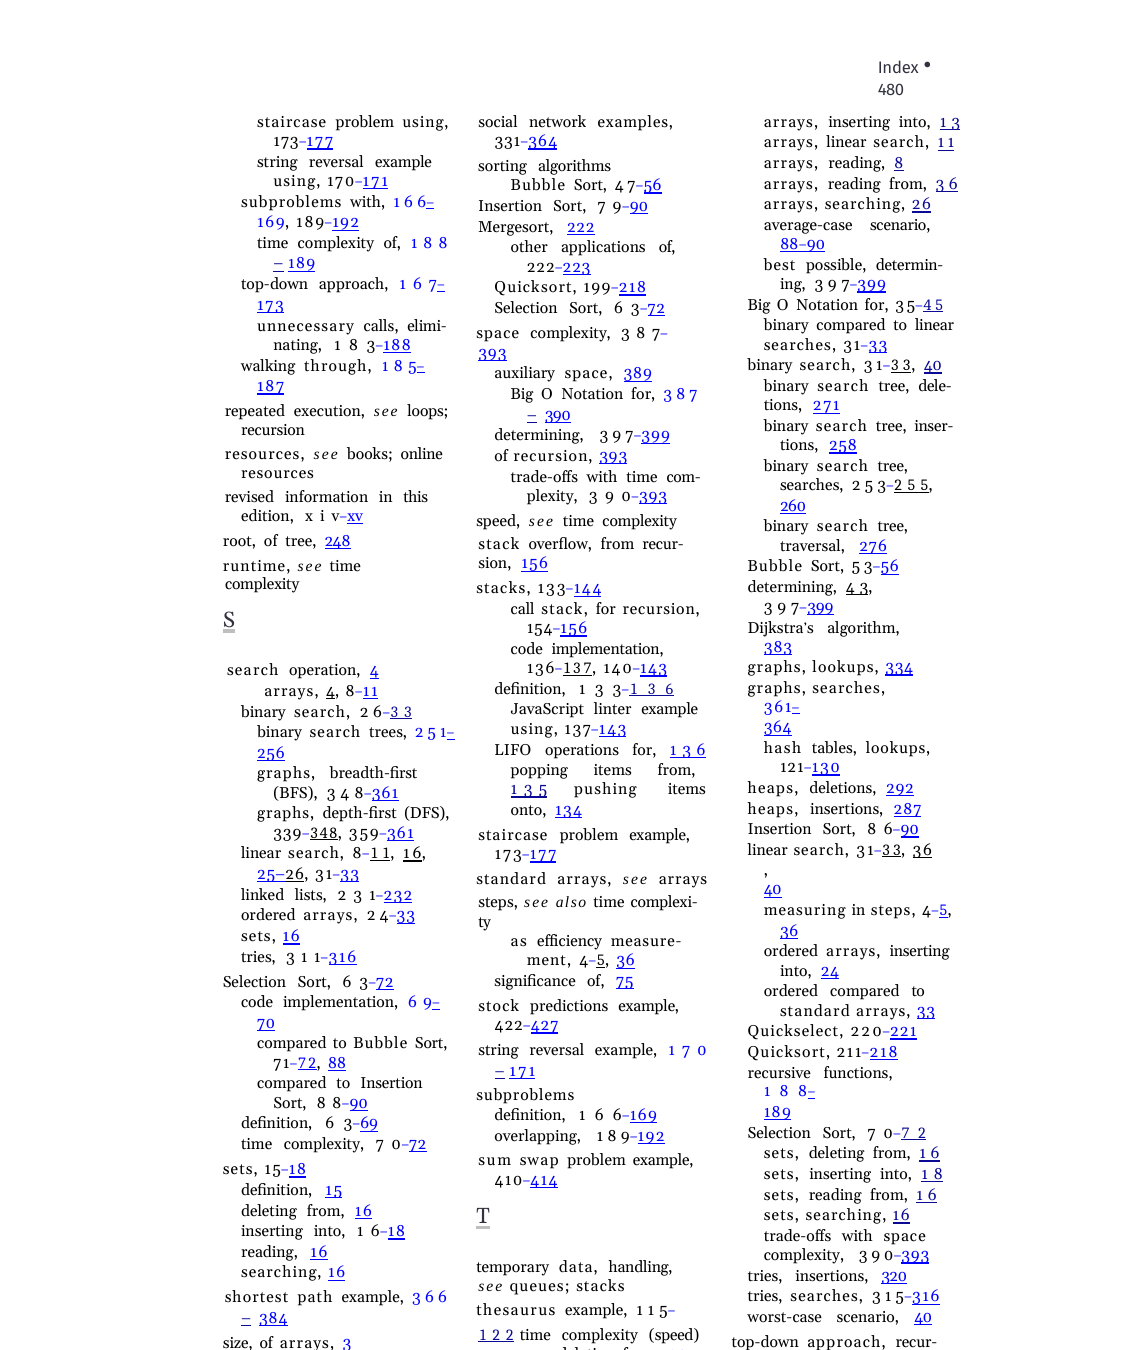

Index • 480
staircase problem using, 173–177
string reversal example using, 170–171
subproblems with, 166–
169, 189–192
time complexity of, 188– 189
top-down approach, 167–
173
unnecessary calls, elimi- nating, 183–188
walking through, 185–
187
repeated execution, see loops; recursion
resources, see books; online resources
revised information in this edition, xiv–xv
root, of tree, 248
runtime, see time complexity
S
search operation, 4
arrays, 4, 8–11
binary search, 26–33 binary search trees, 251–
256
graphs, breadth-first (BFS), 348–361
graphs, depth-first (DFS), 339–348, 359–361
linear search, 8–11, 16,
25–26, 31–33
linked lists, 231–232
ordered arrays, 24–33
sets, 16
tries, 311–316
Selection Sort, 63–72
code implementation, 69–
70
compared to Bubble Sort, 71–72, 88
compared to Insertion Sort, 88–90
definition, 63–69
time complexity, 70–72
sets, 15–18
definition, 15
deleting from, 16
inserting into, 16–18
reading, 16
searching, 16
shortest path example, 366– 384
size, of arrays, 3
social network examples, 331–364
sorting algorithms Bubble Sort, 47–56
Insertion Sort, 79–90
Mergesort, 222
other applications of, 222–223
Quicksort, 199–218
Selection Sort, 63–72
space complexity, 387–393
auxiliary space, 389
Big O Notation for, 387– 390
determining,  397–399
of recursion, 393
trade-offs with time com- plexity, 390–393
speed, see time complexity stack overflow, from recur-
sion, 156
stacks, 133–144
call stack, for recursion, 154–156
code implementation, 136–137, 140–143
definition, 133–136 JavaScript linter example
using, 137–143
LIFO operations for, 136 popping items from, 135 pushing items onto, 134
staircase problem example, 173–177
standard arrays, see arrays steps, see also time complexi-
ty
as efficiency measure- ment, 4–5, 36
significance of, 75
stock predictions example, 422–427
string reversal example, 170– 171
subproblems
definition, 166–169
overlapping,  189–192
sum swap problem example, 410–414
T
temporary data, handling,
see queues; stacks
thesaurus example, 115–122 time complexity (speed)
arrays, deleting from, 14
arrays, inserting into, 13 arrays, linear search, 11 arrays, reading, 8 arrays, reading from, 36 arrays, searching, 26 average-case  scenario,
88–90
best possible, determin- ing, 397–399
Big O Notation for, 35–45 binary compared to linear
searches, 31–33
binary search, 31–33, 40 binary search tree, dele-
tions, 271
binary search tree, inser- tions, 258
binary search tree, searches, 253–255, 260
binary search tree, traversal,  276
Bubble Sort, 53–56
determining, 43, 397–399
Dijkstra’s algorithm, 383
graphs, lookups, 334
graphs, searches, 361–
364
hash tables, lookups, 121–130
heaps, deletions, 292
heaps, insertions, 287
Insertion Sort, 86–90
linear search, 31–33, 36,
40
measuring in steps, 4–5, 36
ordered arrays, inserting into, 24
ordered compared to standard arrays, 33
Quickselect, 220–221
Quicksort, 211–218
recursive functions, 188–
189
Selection Sort, 70–72 sets, deleting from, 16 sets, inserting into, 18 sets, reading from, 16 sets, searching, 16 trade-offs with space
complexity,  390–393
tries, insertions, 320
tries, searches, 315–316
worst-case  scenario,  40
top-down approach, recur- sion, 167–173
traversal operation
binary search trees, 272– 276